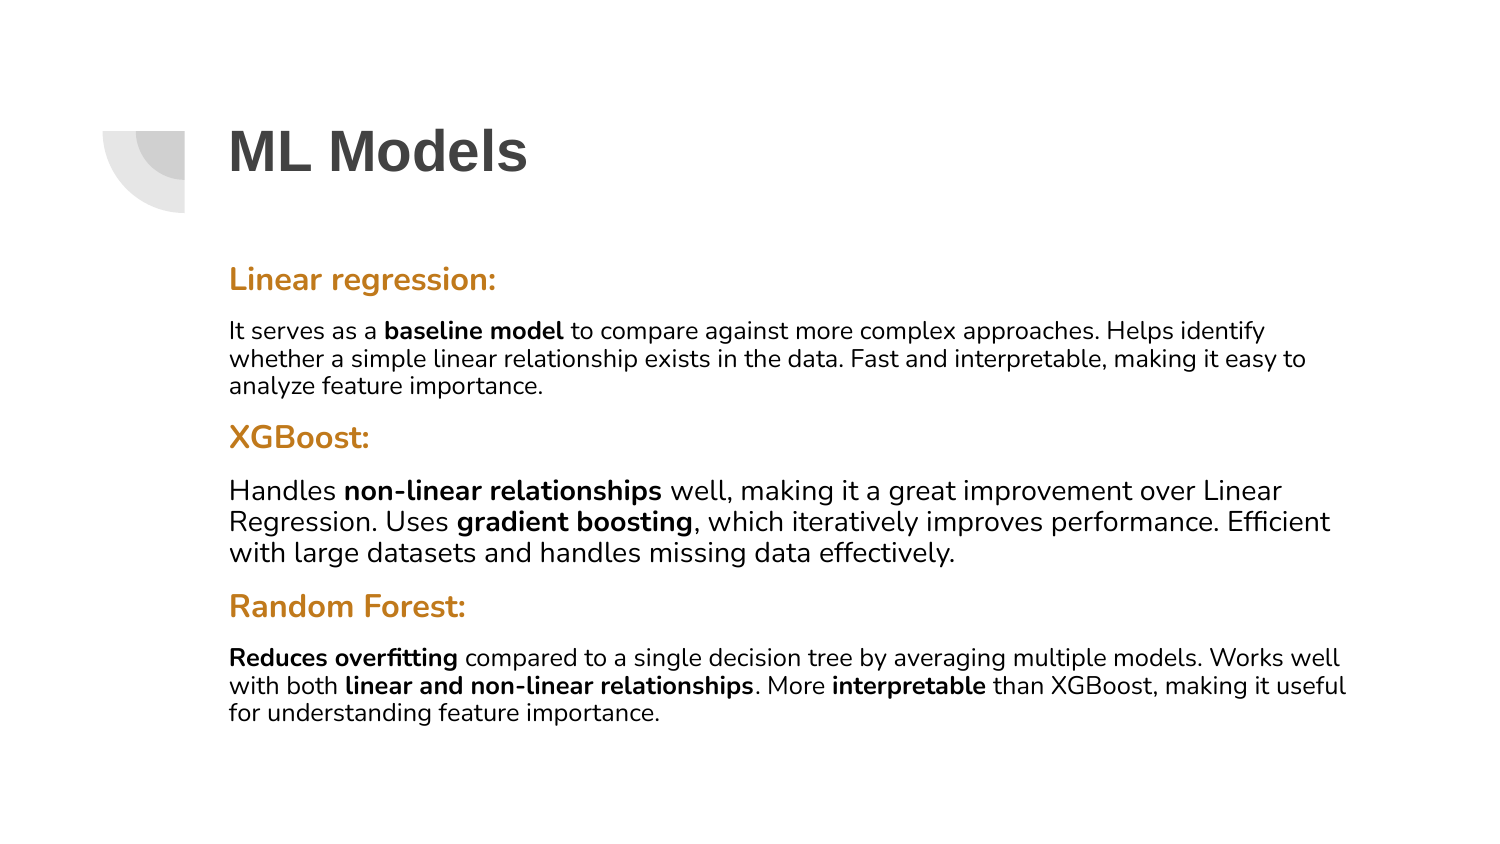

# ML Models
Linear regression:
It serves as a baseline model to compare against more complex approaches. Helps identify whether a simple linear relationship exists in the data. Fast and interpretable, making it easy to analyze feature importance.
XGBoost:
Handles non-linear relationships well, making it a great improvement over Linear Regression. Uses gradient boosting, which iteratively improves performance. Efficient with large datasets and handles missing data effectively.
Random Forest:
Reduces overfitting compared to a single decision tree by averaging multiple models. Works well with both linear and non-linear relationships. More interpretable than XGBoost, making it useful for understanding feature importance.